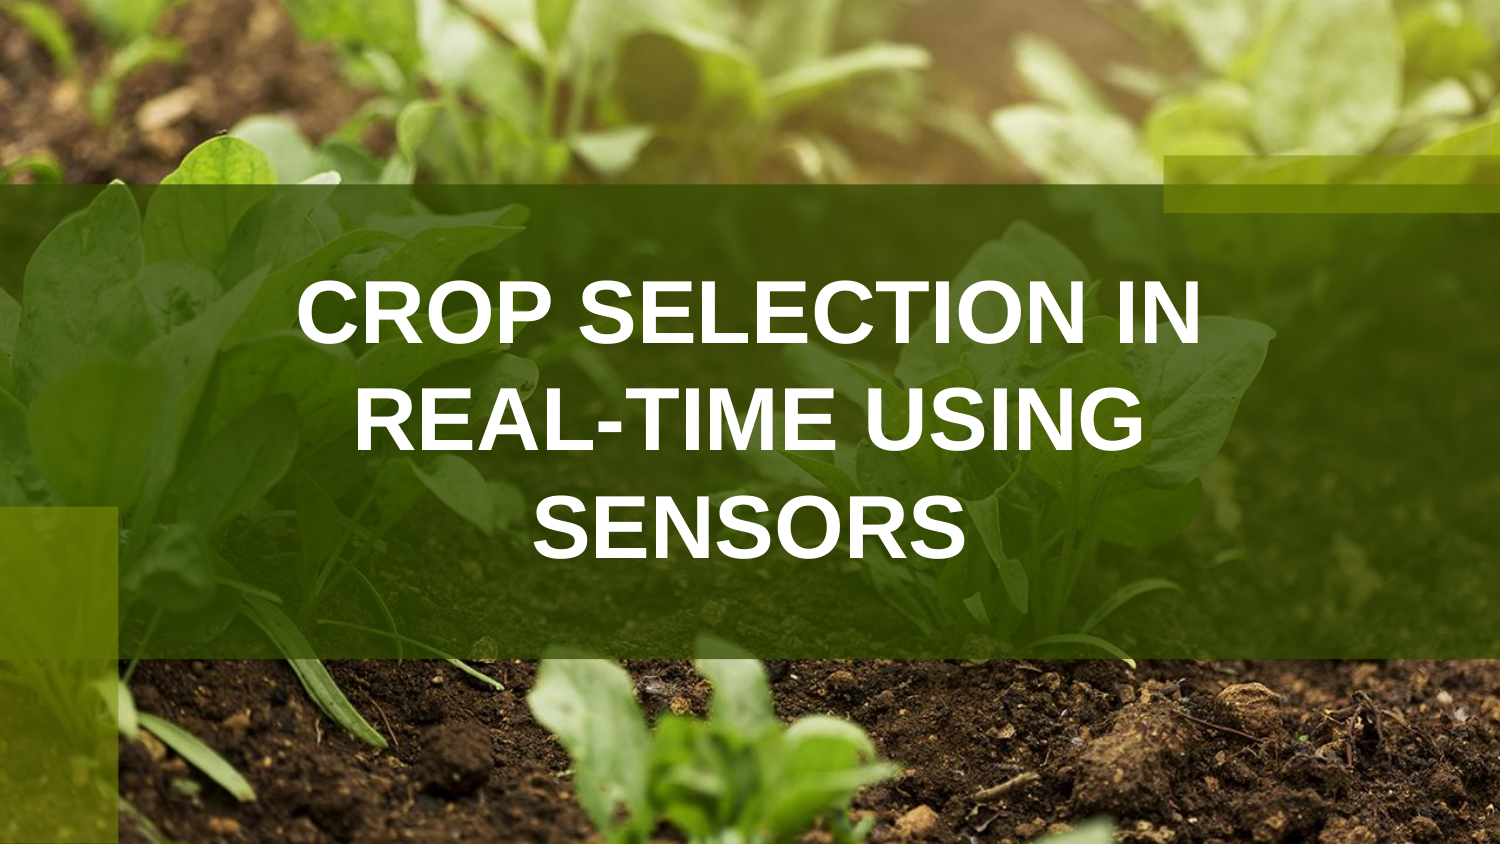

# CROP SELECTION IN REAL-TIME USING SENSORS